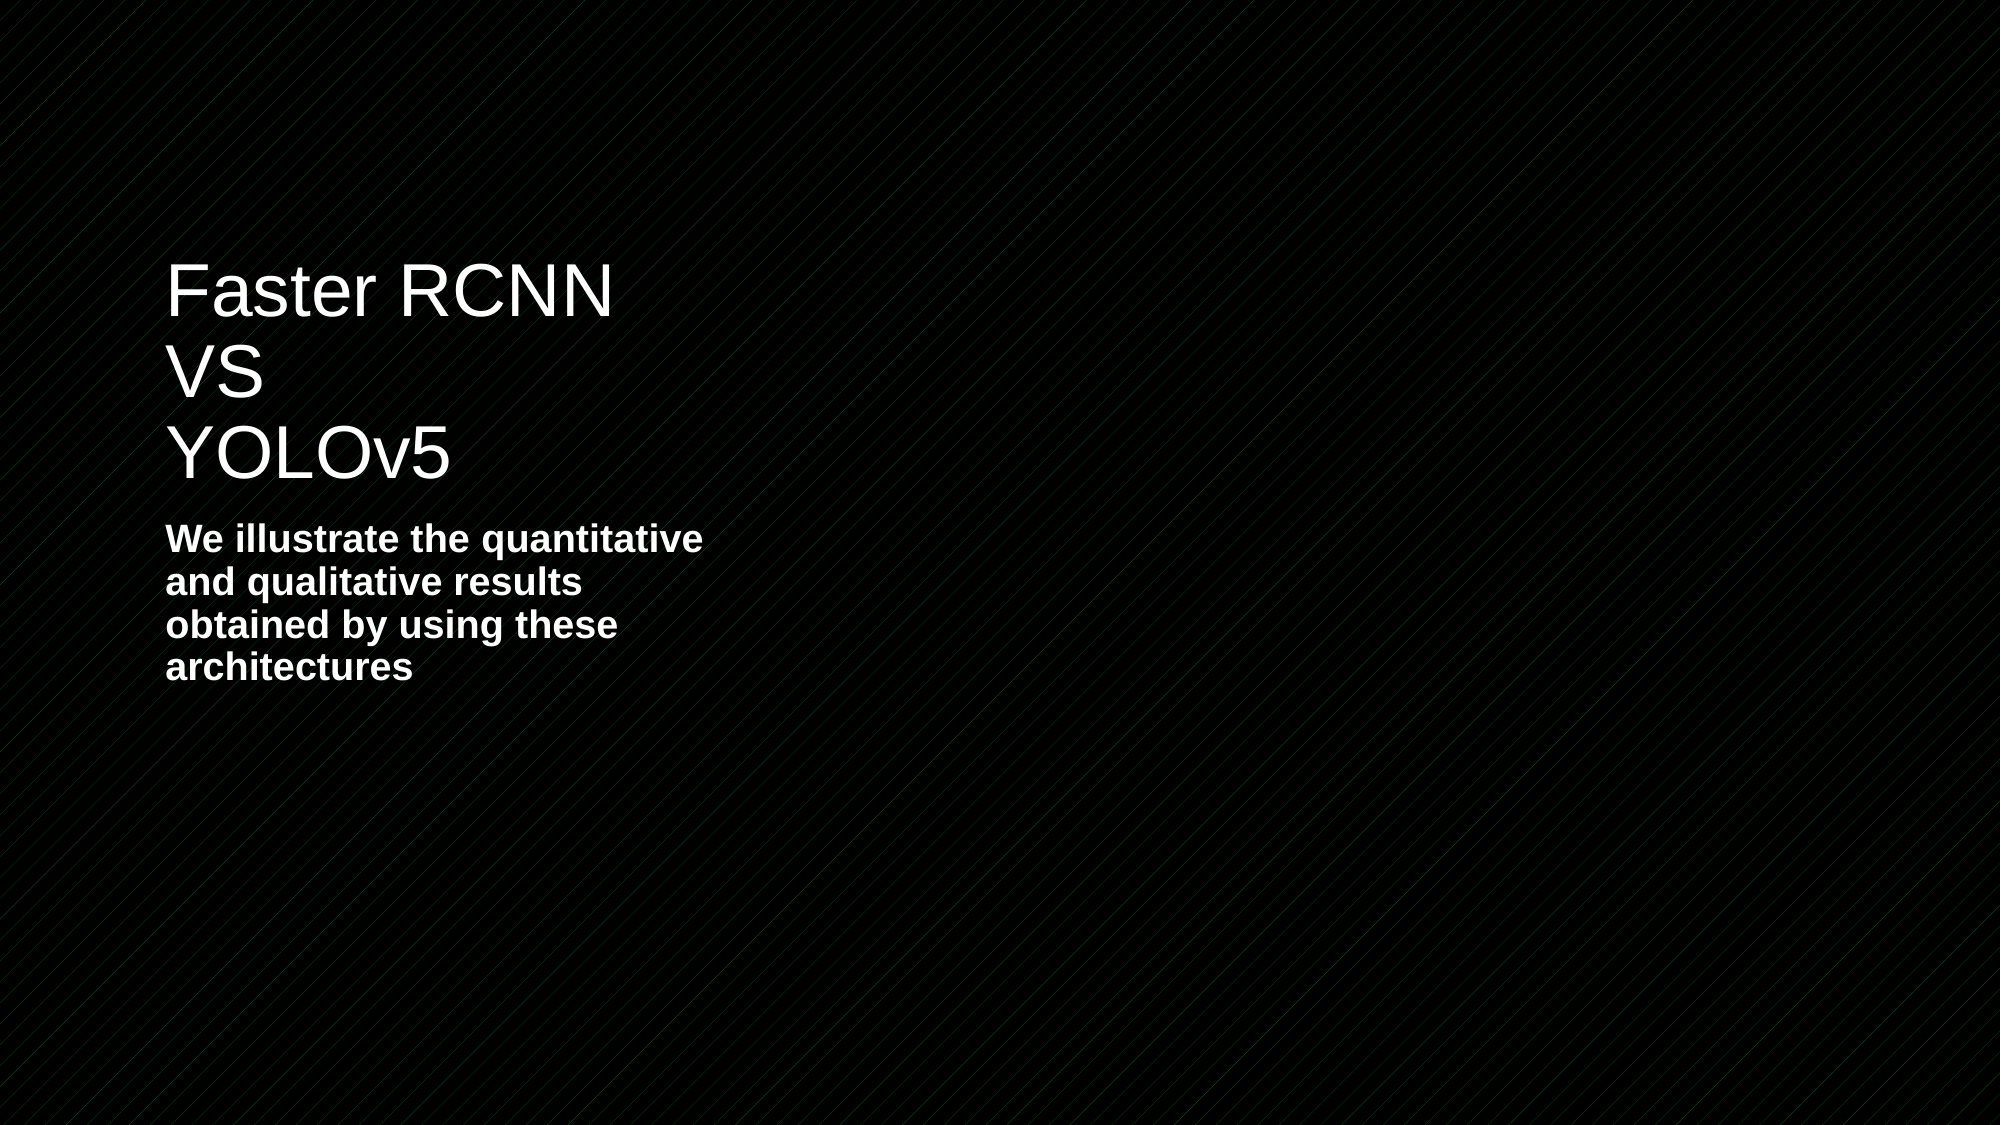

# Faster RCNN VS YOLOv5
We illustrate the quantitative and qualitative results obtained by using these architectures